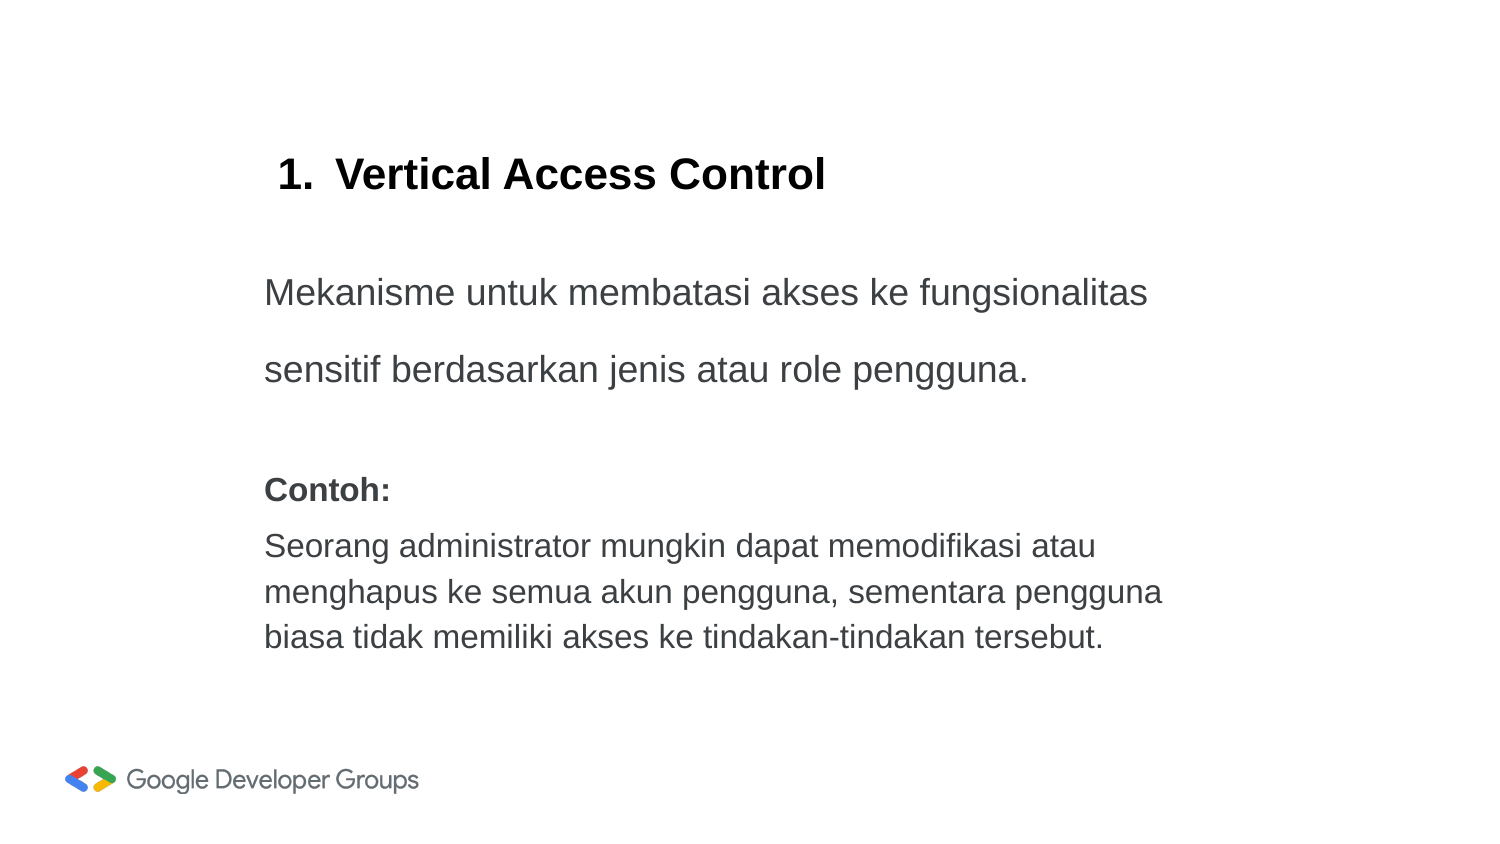

# Vertical Access Control
Mekanisme untuk membatasi akses ke fungsionalitas
sensitif berdasarkan jenis atau role pengguna.
Contoh:
Seorang administrator mungkin dapat memodifikasi atau menghapus ke semua akun pengguna, sementara pengguna biasa tidak memiliki akses ke tindakan-tindakan tersebut.